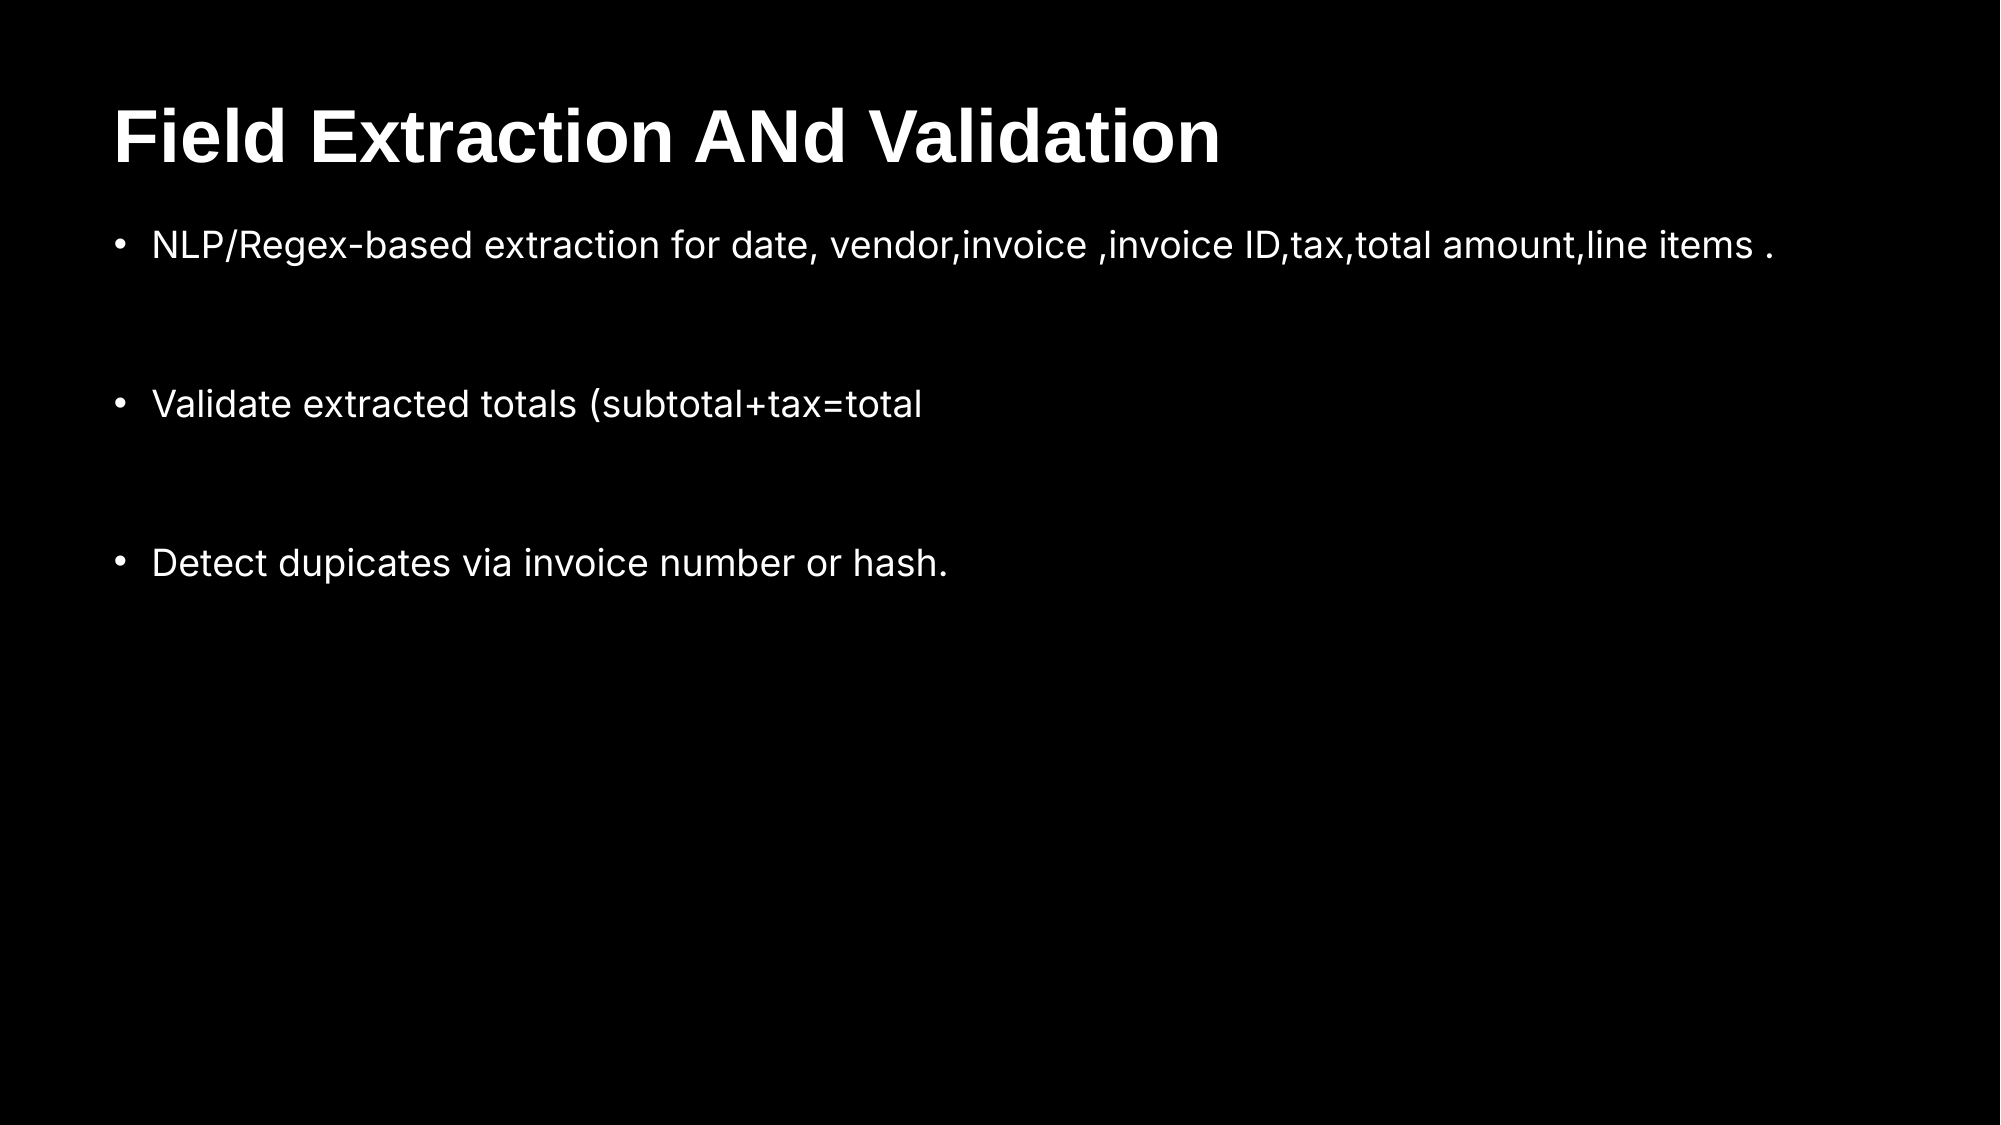

# Field Extraction ANd Validation
NLP/Regex-based extraction for date, vendor,invoice ,invoice ID,tax,total amount,line items .

Validate extracted totals (subtotal+tax=total

Detect dupicates via invoice number or hash.